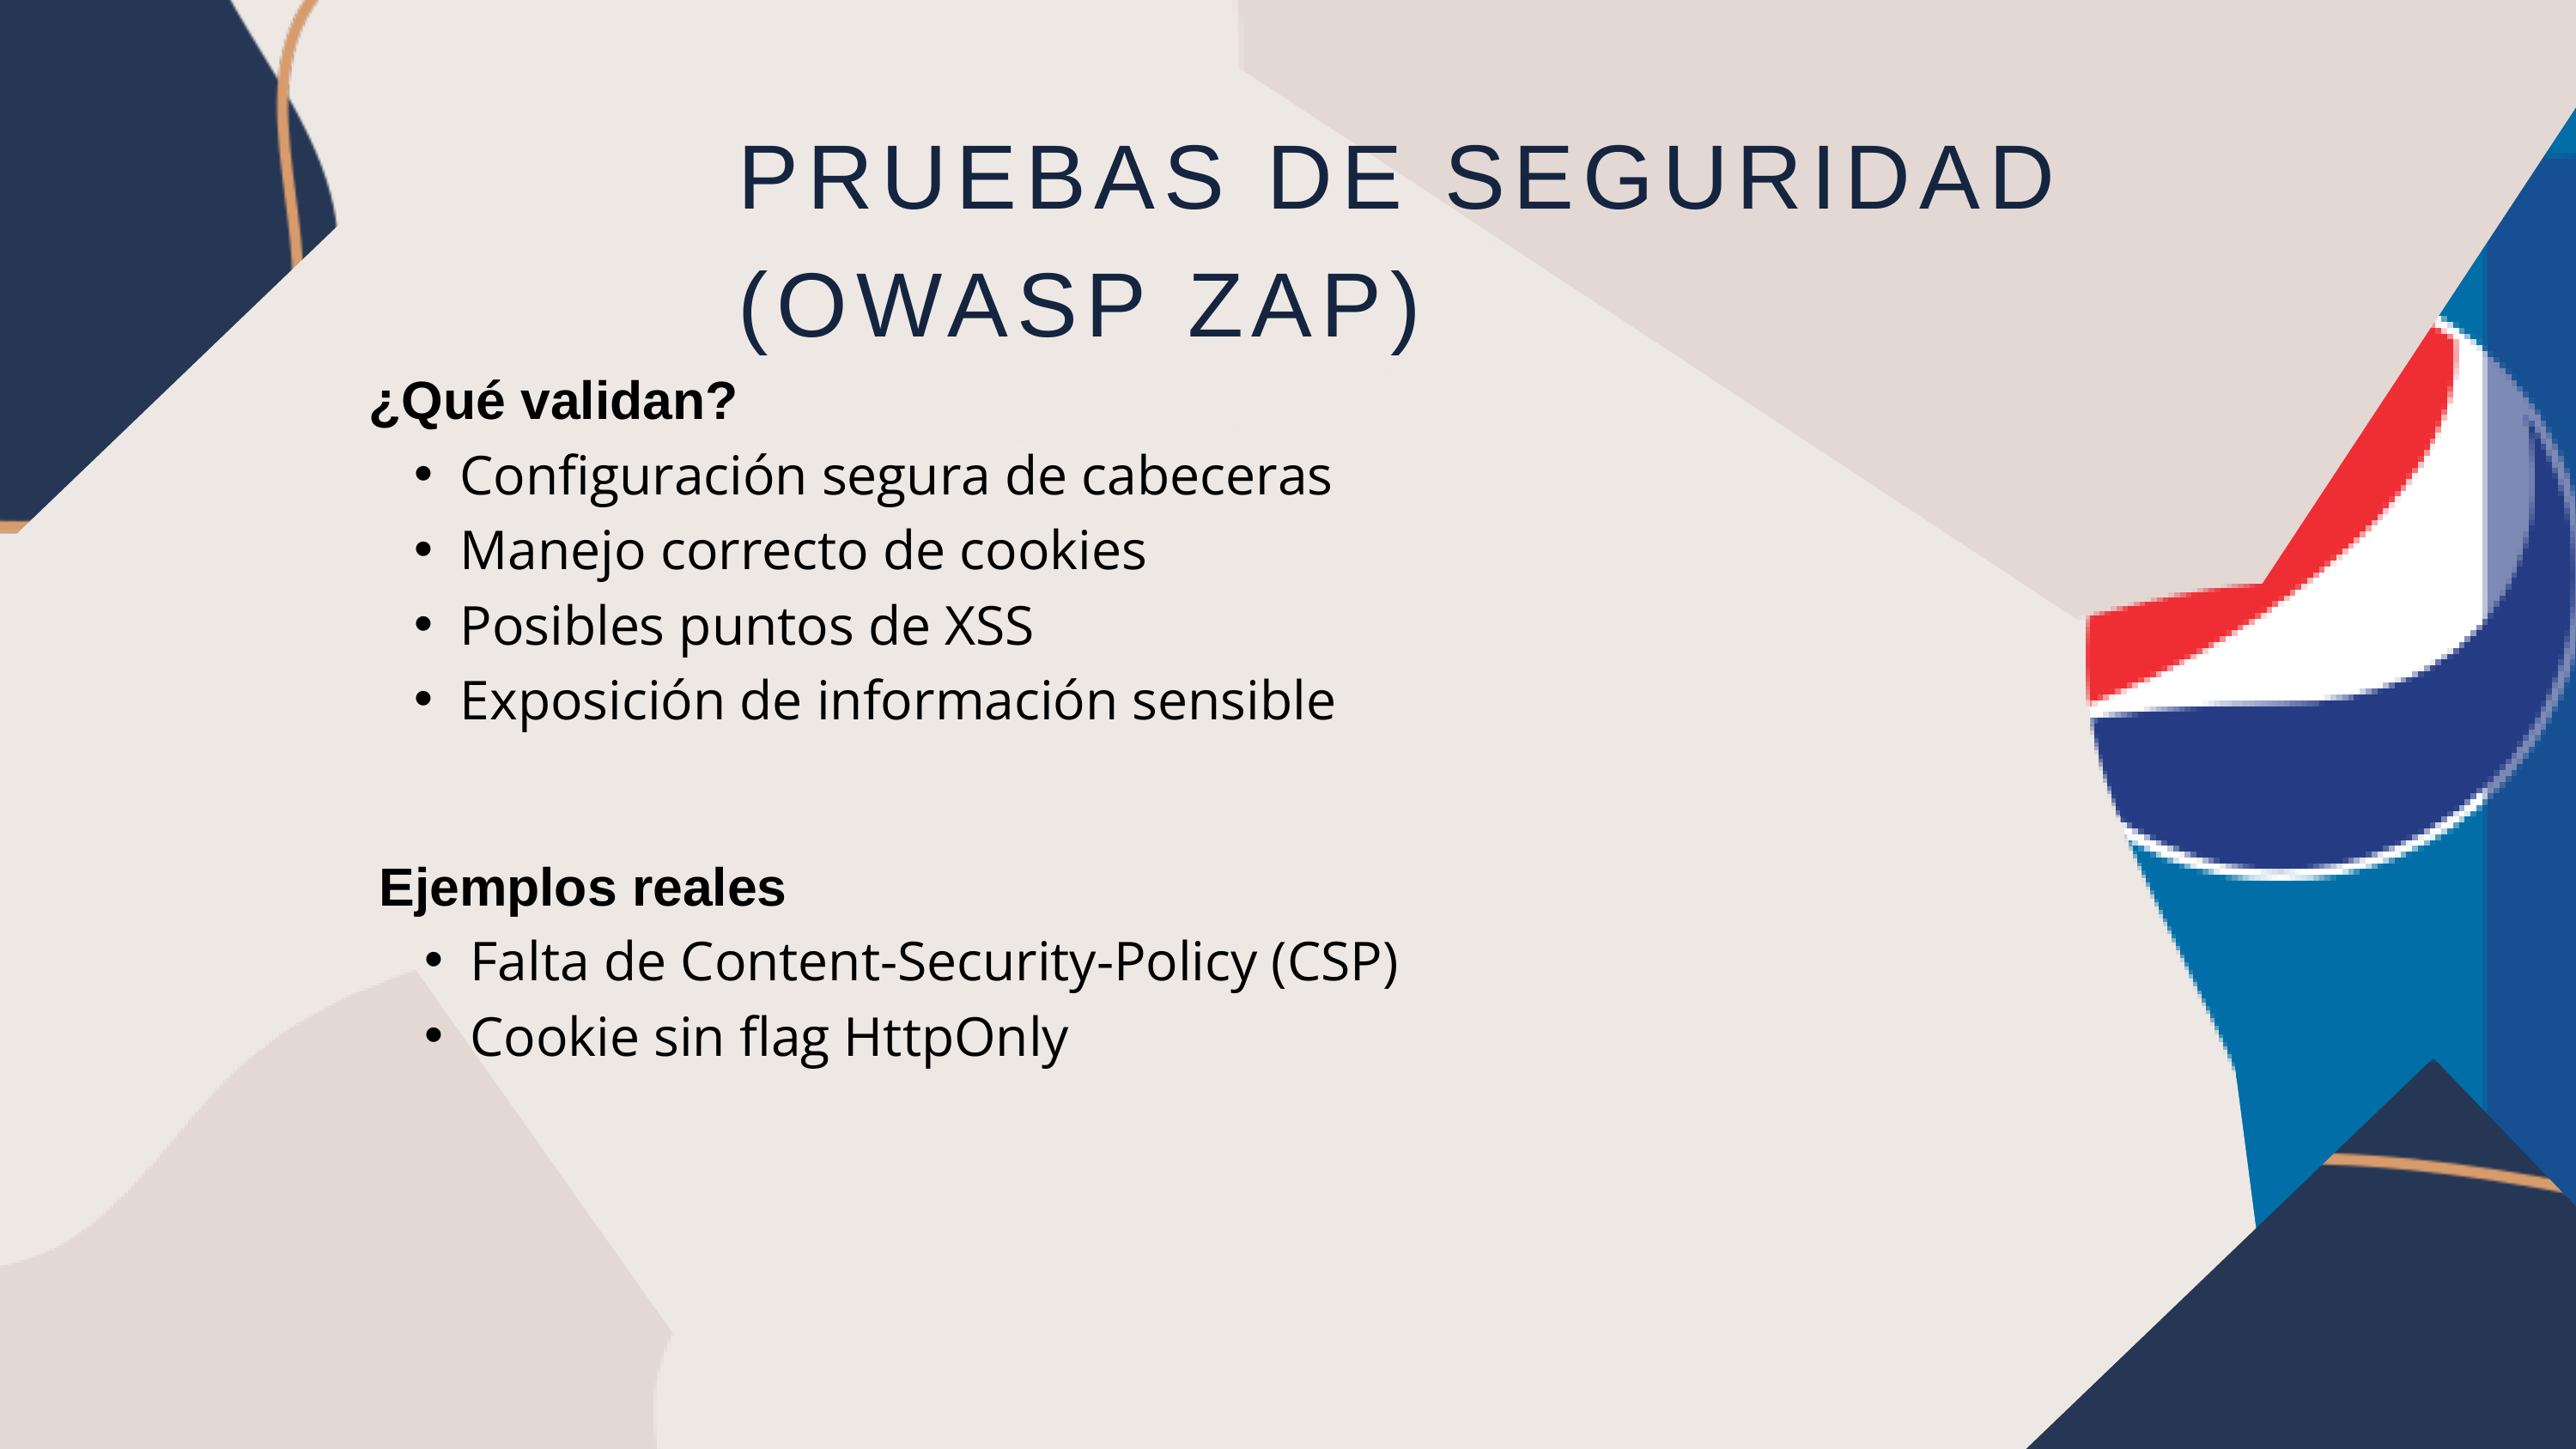

PRUEBAS DE SEGURIDAD
(OWASP ZAP)
¿Qué validan?
Configuración segura de cabeceras
Manejo correcto de cookies
Posibles puntos de XSS
Exposición de información sensible
Ejemplos reales
Falta de Content-Security-Policy (CSP)
Cookie sin flag HttpOnly